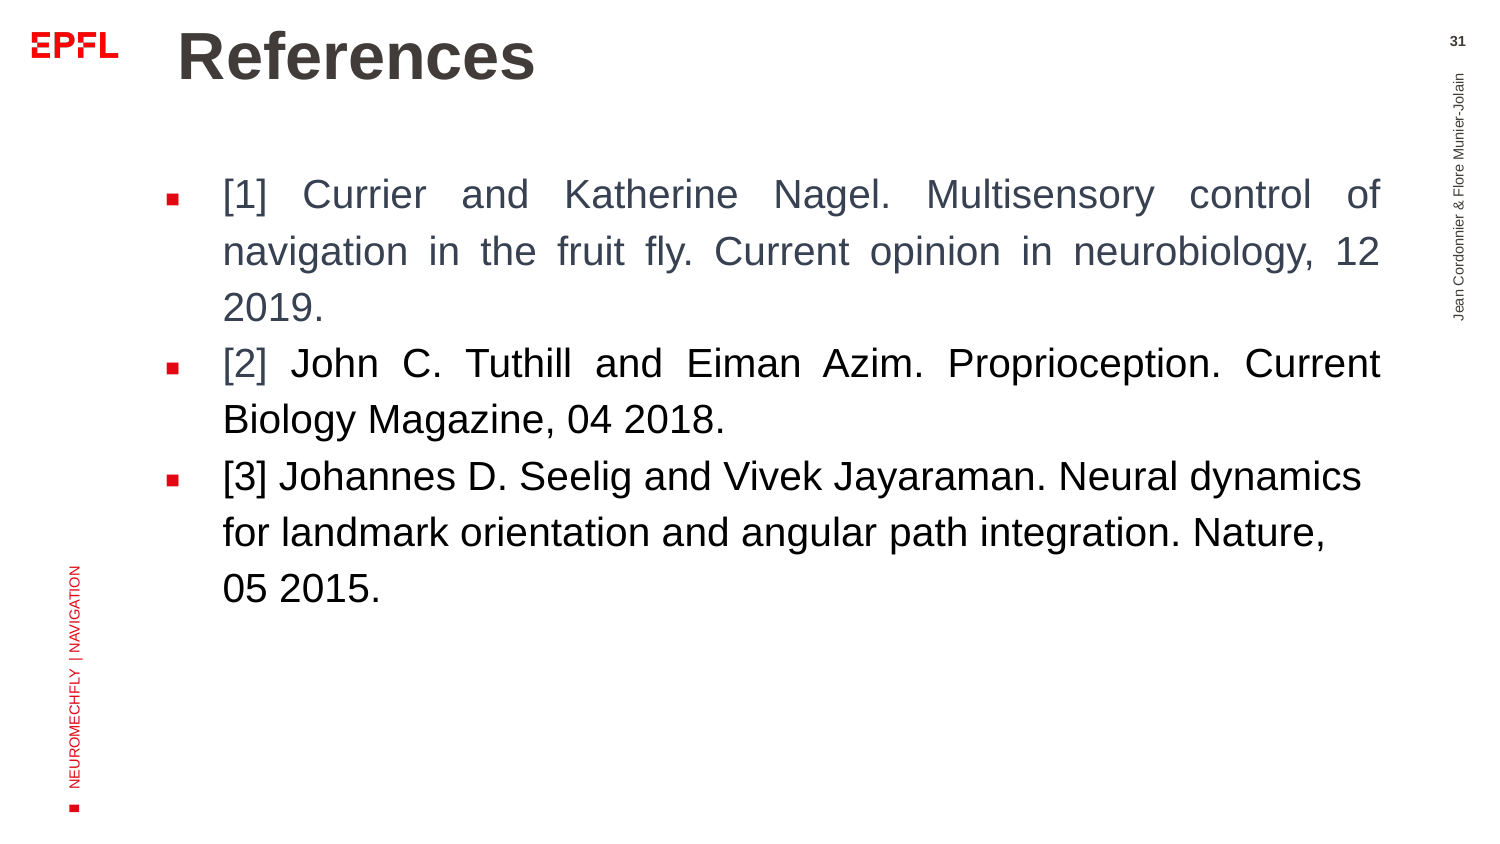

# References
31
[1] Currier and Katherine Nagel. Multisensory control of navigation in the fruit fly. Current opinion in neurobiology, 12 2019.
[2] John C. Tuthill and Eiman Azim. Proprioception. Current Biology Magazine, 04 2018.
[3] Johannes D. Seelig and Vivek Jayaraman. Neural dynamics for landmark orientation and angular path integration. Nature, 05 2015.
Jean Cordonnier & Flore Munier-Jolain
NEUROMECHFLY  | NAVIGATION